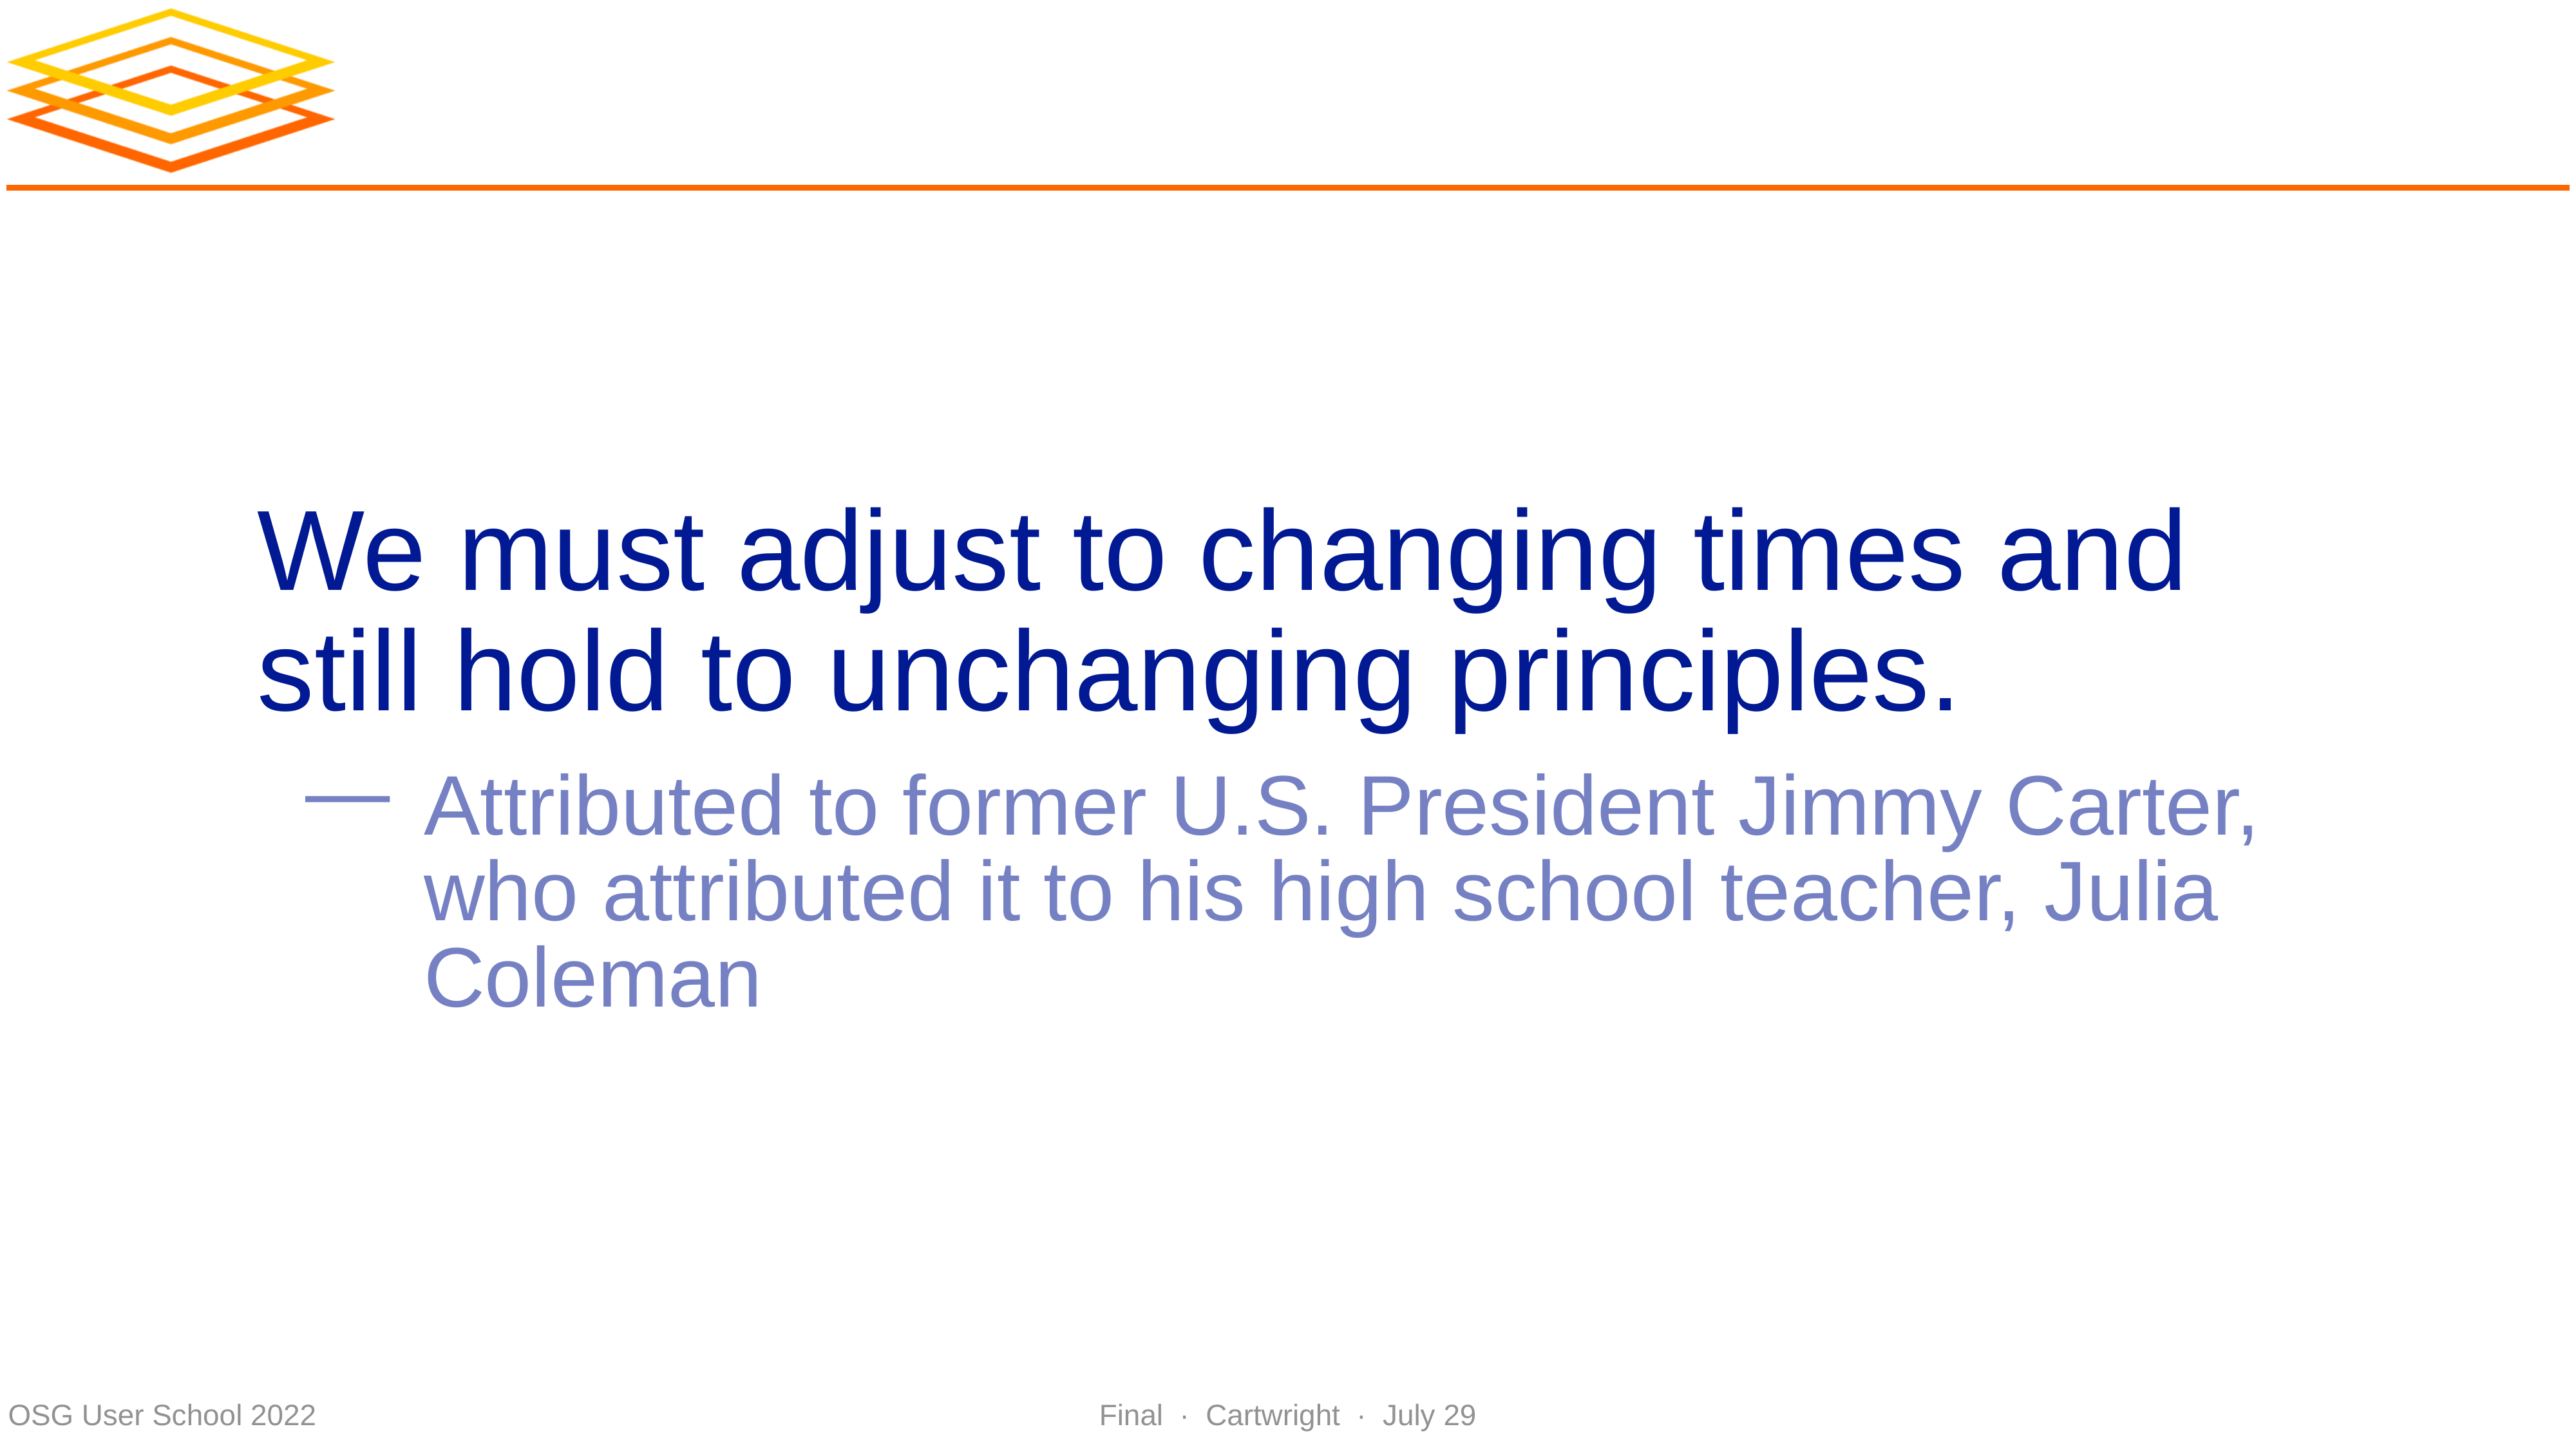

#
We must adjust to changing times and still hold to unchanging principles.
Attributed to former U.S. President Jimmy Carter, who attributed it to his high school teacher, Julia Coleman
3